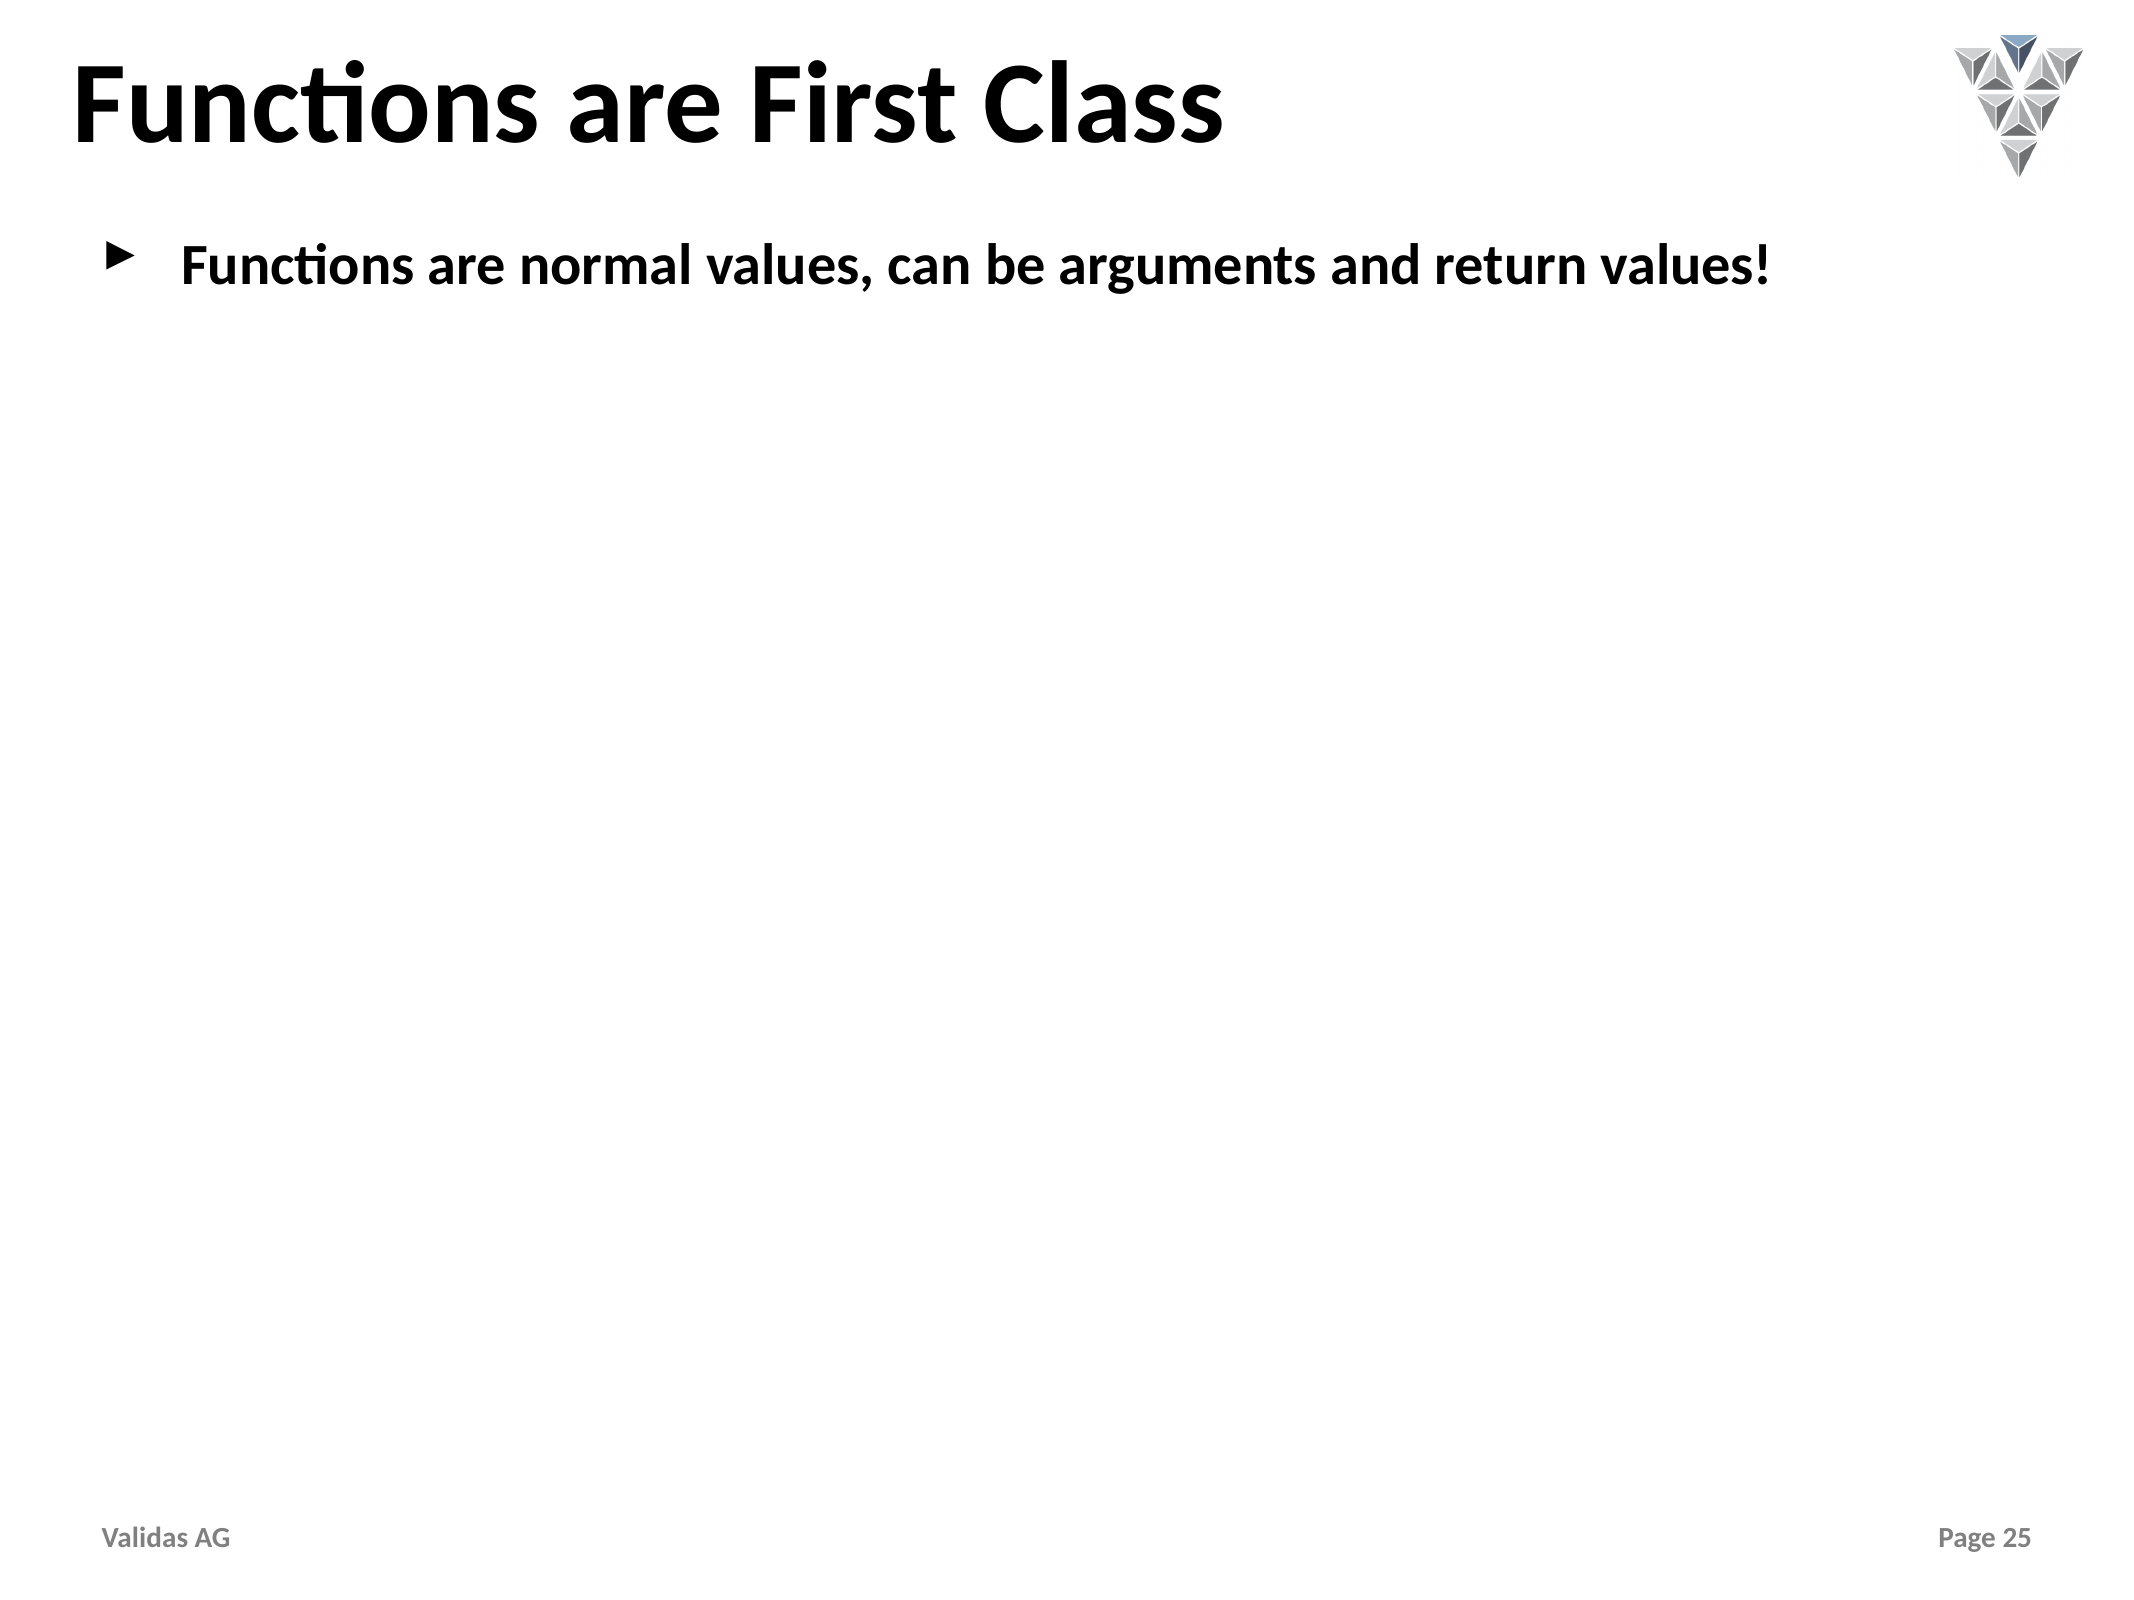

# Functions are First Class
Functions are normal values, can be arguments and return values!